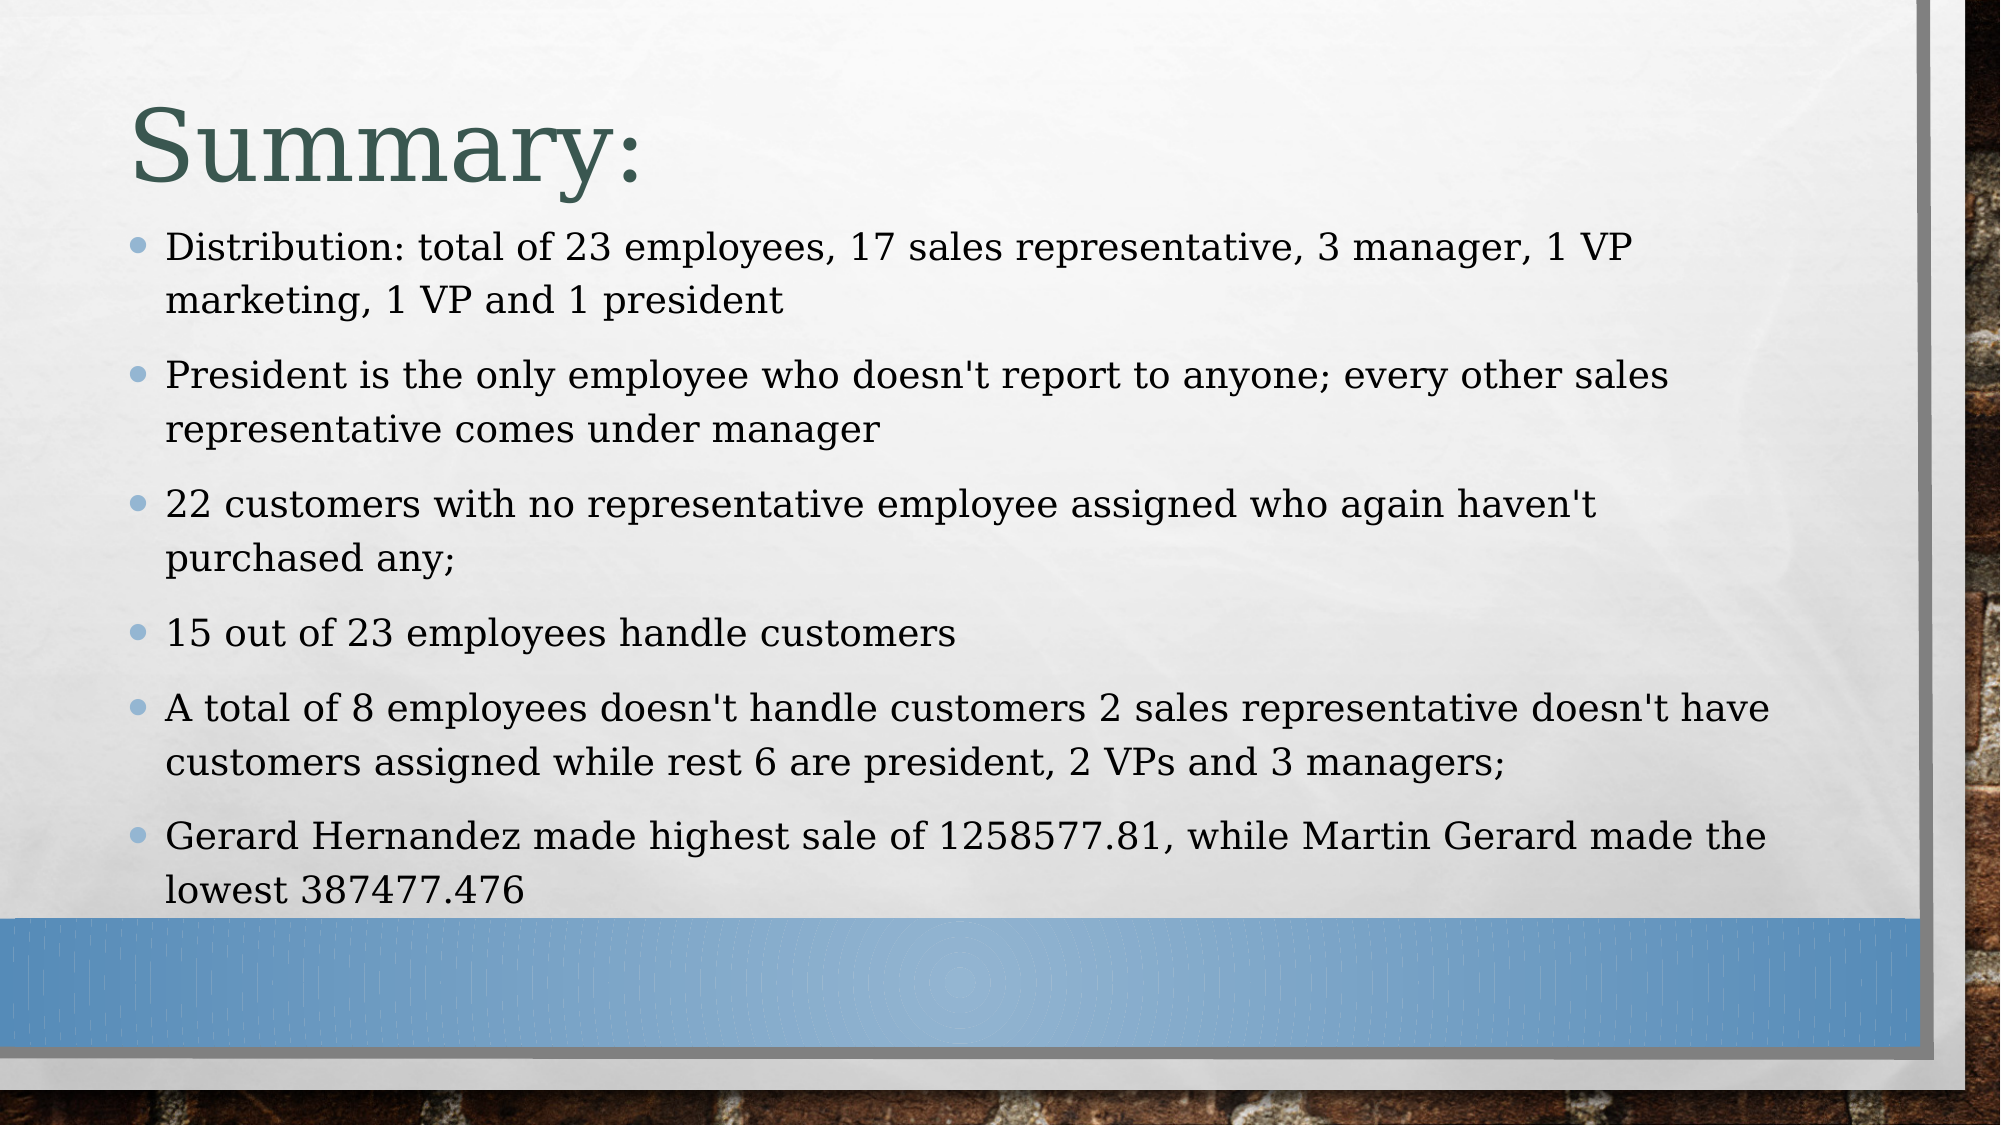

# Summary:
Distribution: total of 23 employees, 17 sales representative, 3 manager, 1 VP marketing, 1 VP and 1 president
President is the only employee who doesn't report to anyone; every other sales representative comes under manager
22 customers with no representative employee assigned who again haven't purchased any;
15 out of 23 employees handle customers
A total of 8 employees doesn't handle customers 2 sales representative doesn't have customers assigned while rest 6 are president, 2 VPs and 3 managers;
Gerard Hernandez made highest sale of 1258577.81, while Martin Gerard made the lowest 387477.476